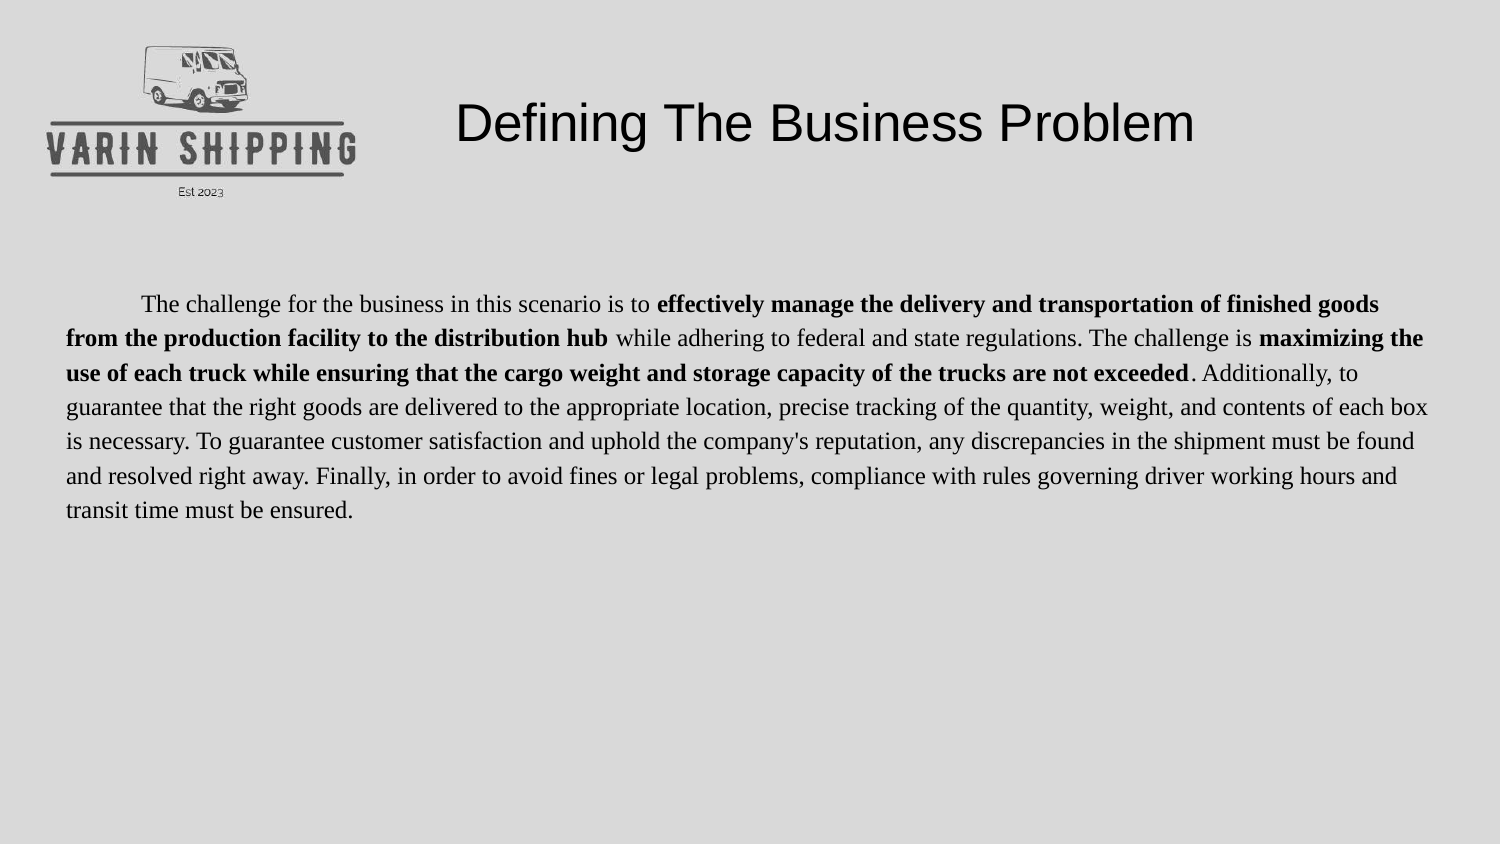

# Defining The Business Problem

The challenge for the business in this scenario is to effectively manage the delivery and transportation of finished goods from the production facility to the distribution hub while adhering to federal and state regulations. The challenge is maximizing the use of each truck while ensuring that the cargo weight and storage capacity of the trucks are not exceeded. Additionally, to guarantee that the right goods are delivered to the appropriate location, precise tracking of the quantity, weight, and contents of each box is necessary. To guarantee customer satisfaction and uphold the company's reputation, any discrepancies in the shipment must be found and resolved right away. Finally, in order to avoid fines or legal problems, compliance with rules governing driver working hours and transit time must be ensured.